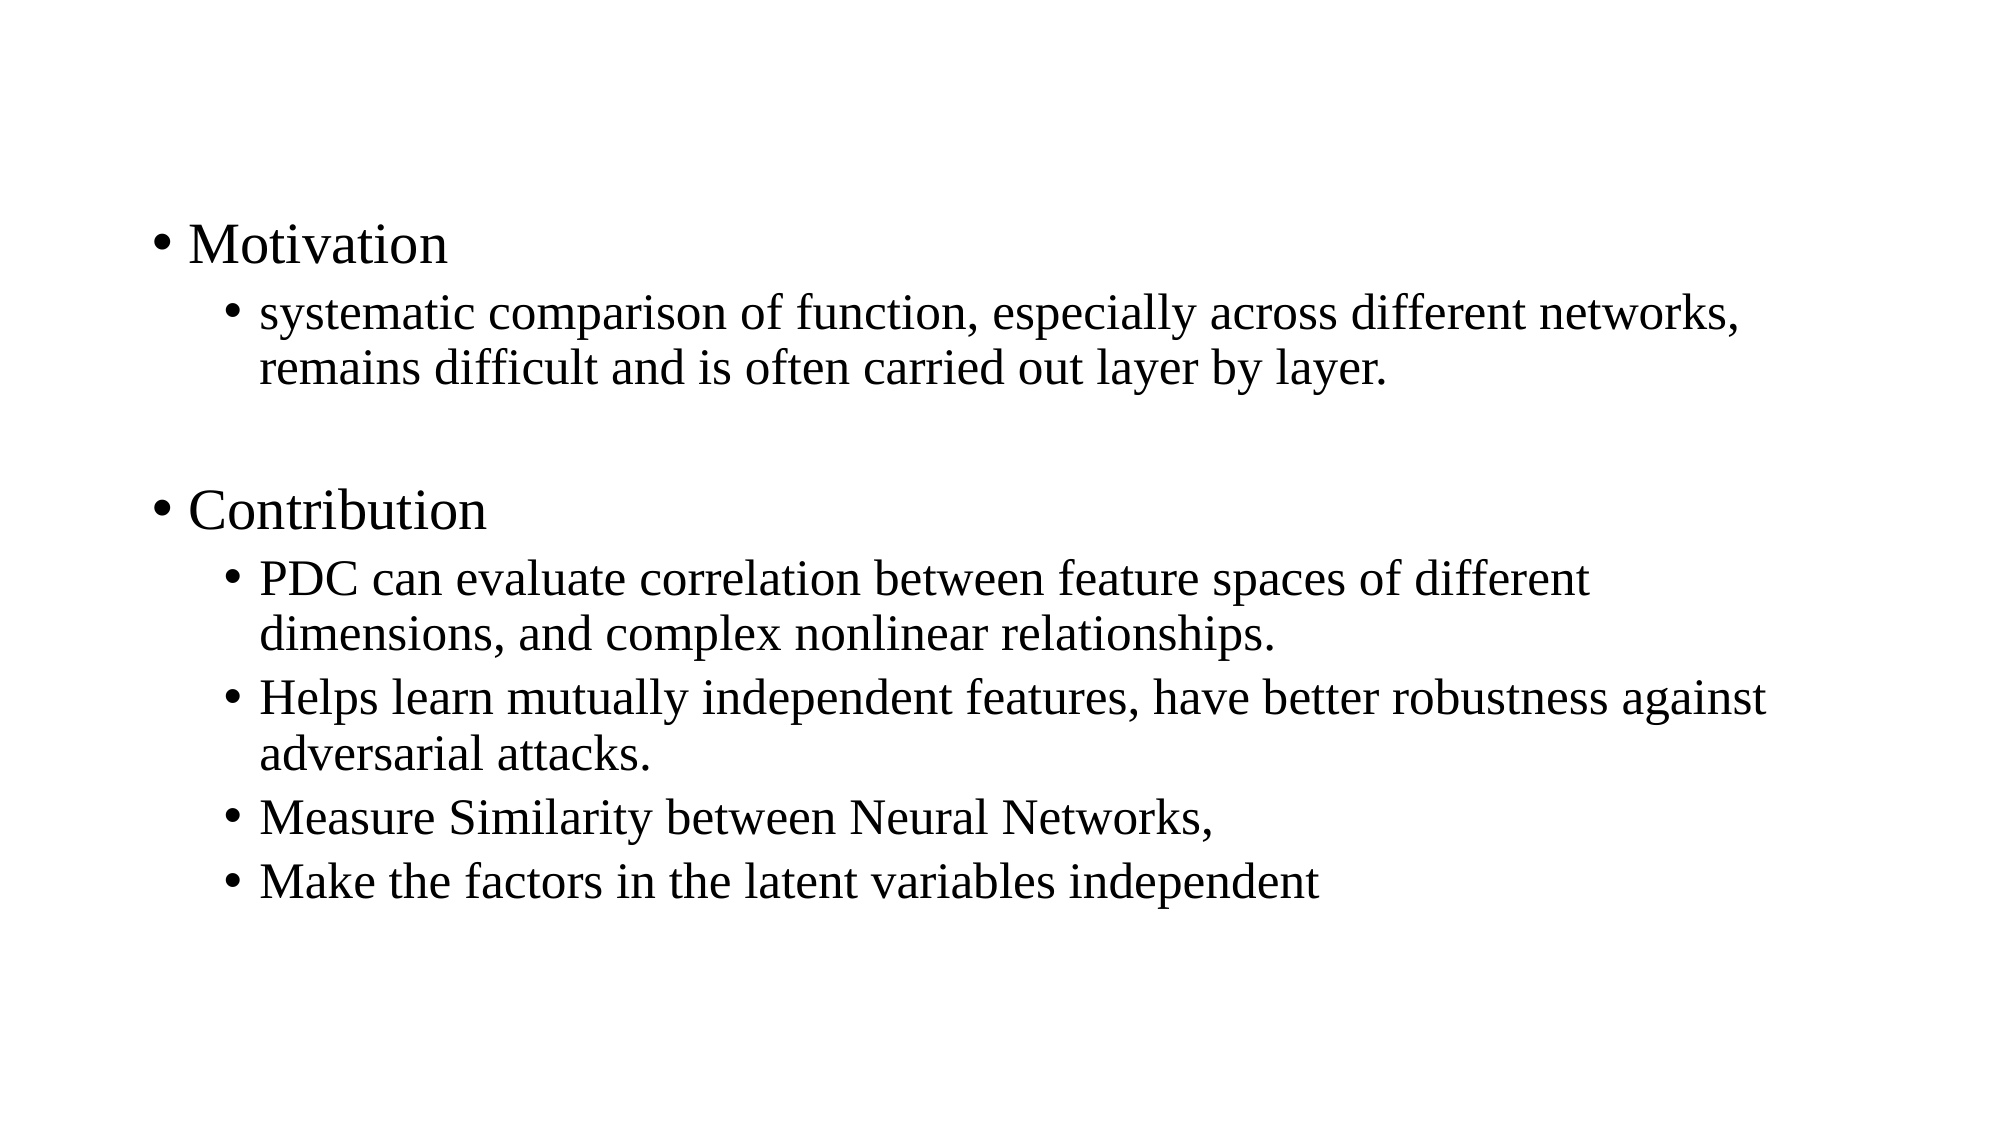

Motivation
systematic comparison of function, especially across different networks, remains difficult and is often carried out layer by layer.

Contribution
PDC can evaluate correlation between feature spaces of different dimensions, and complex nonlinear relationships.
Helps learn mutually independent features, have better robustness against adversarial attacks.
Measure Similarity between Neural Networks,
Make the factors in the latent variables independent